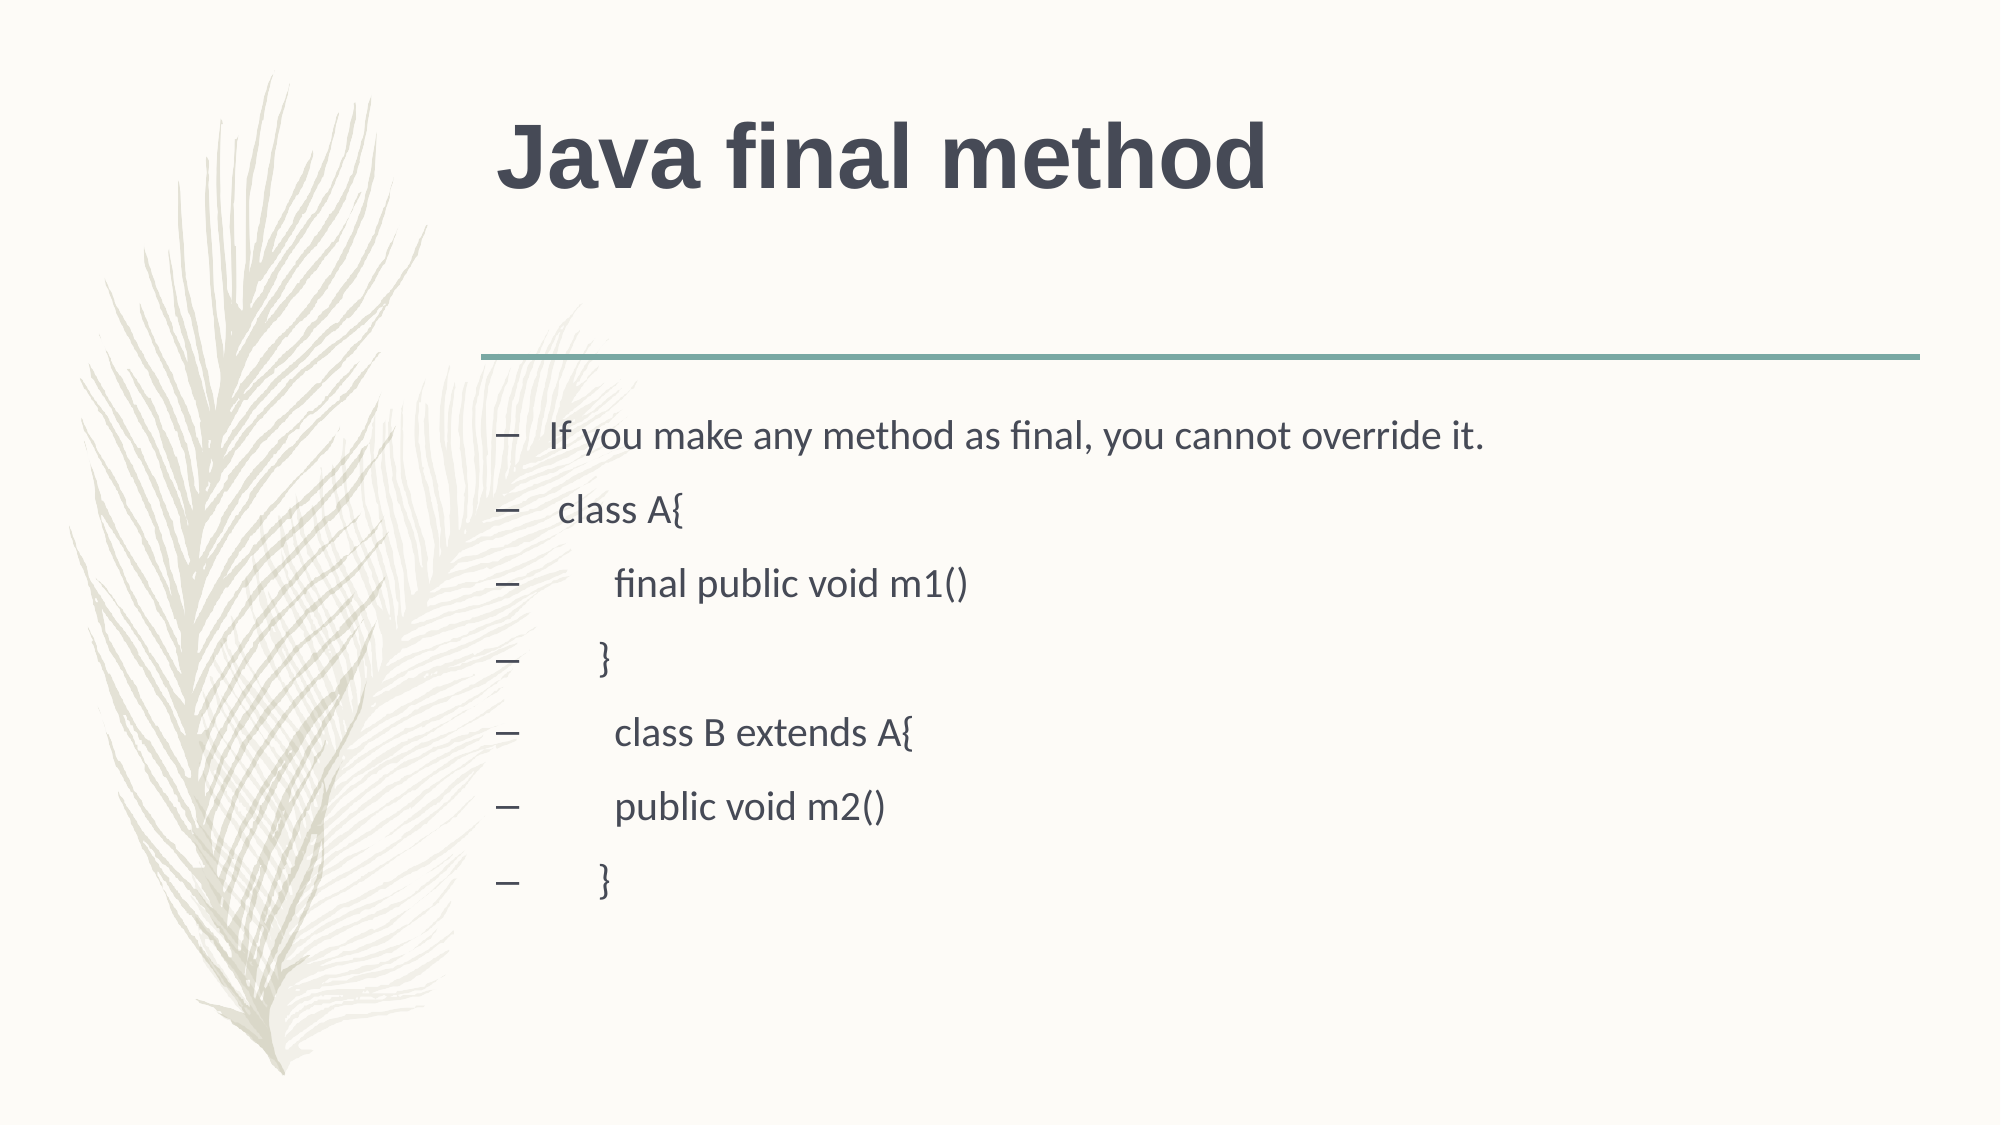

# Java final method
If you make any method as final, you cannot override it.
class A{
final public void m1()
–	}
class B extends A{
public void m2()
–	}